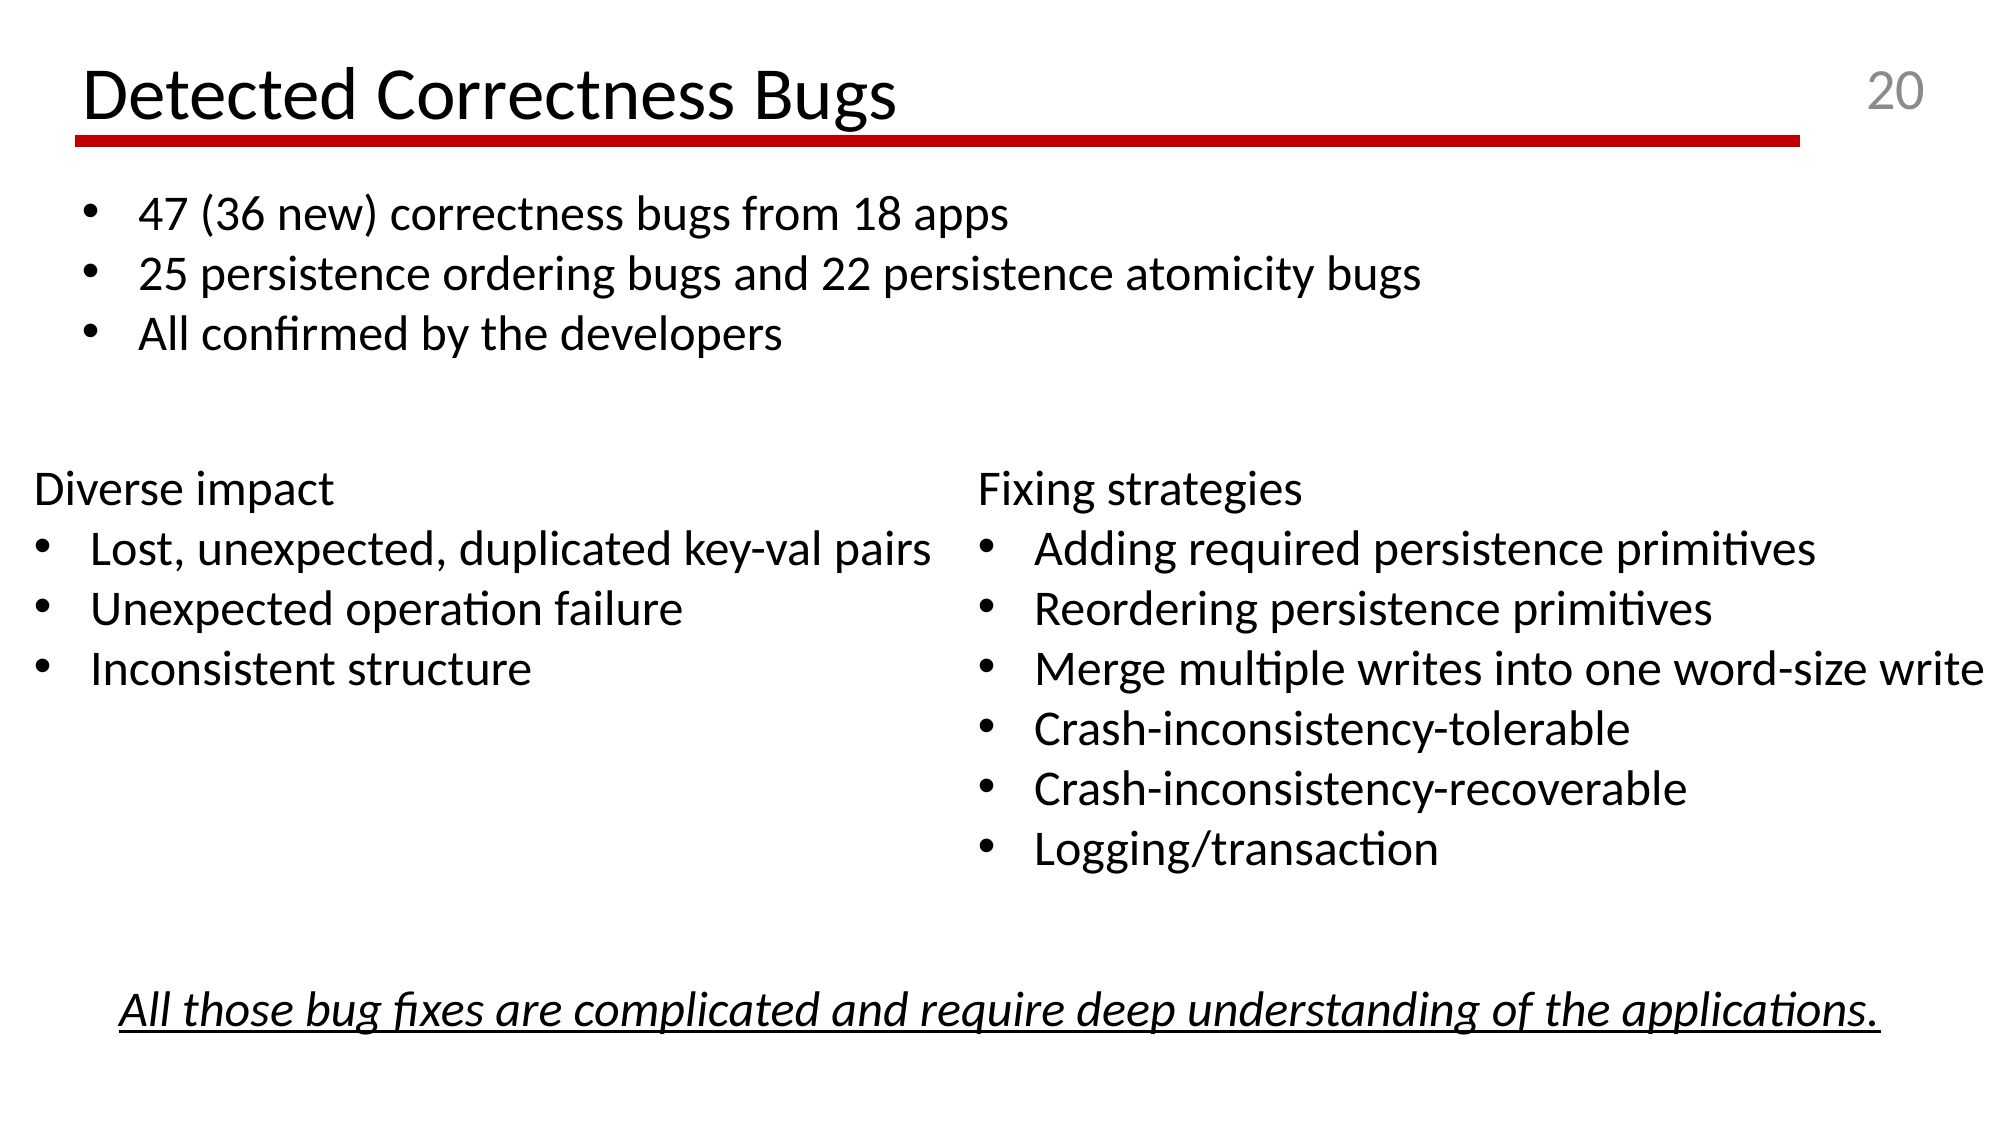

20
Detected Correctness Bugs
47 (36 new) correctness bugs from 18 apps
25 persistence ordering bugs and 22 persistence atomicity bugs
All confirmed by the developers
Diverse impact
Lost, unexpected, duplicated key-val pairs
Unexpected operation failure
Inconsistent structure
Fixing strategies
Adding required persistence primitives
Reordering persistence primitives
Merge multiple writes into one word-size write
Crash-inconsistency-tolerable
Crash-inconsistency-recoverable
Logging/transaction

All those bug fixes are complicated and require deep understanding of the applications.